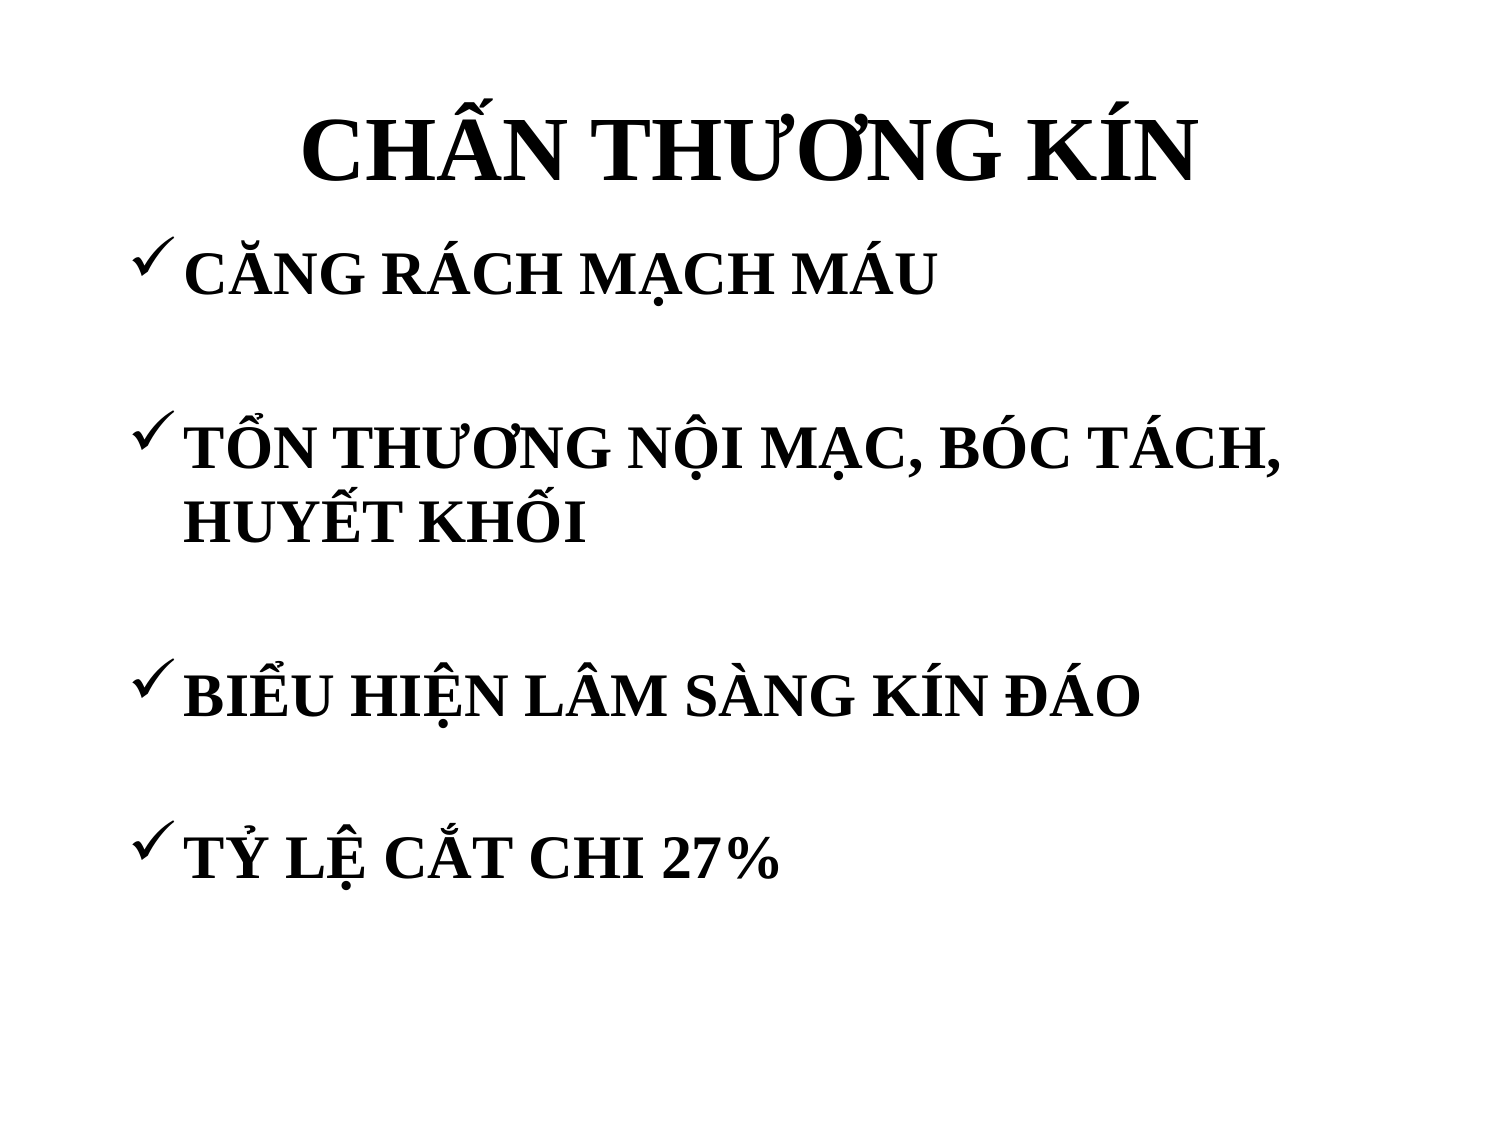

# CHẤN THƯƠNG KÍN
CĂNG RÁCH MẠCH MÁU

TỔN THƯƠNG NỘI MẠC, BÓC TÁCH, HUYẾT KHỐI

BIỂU HIỆN LÂM SÀNG KÍN ĐÁO

TỶ LỆ CẮT CHI 27%